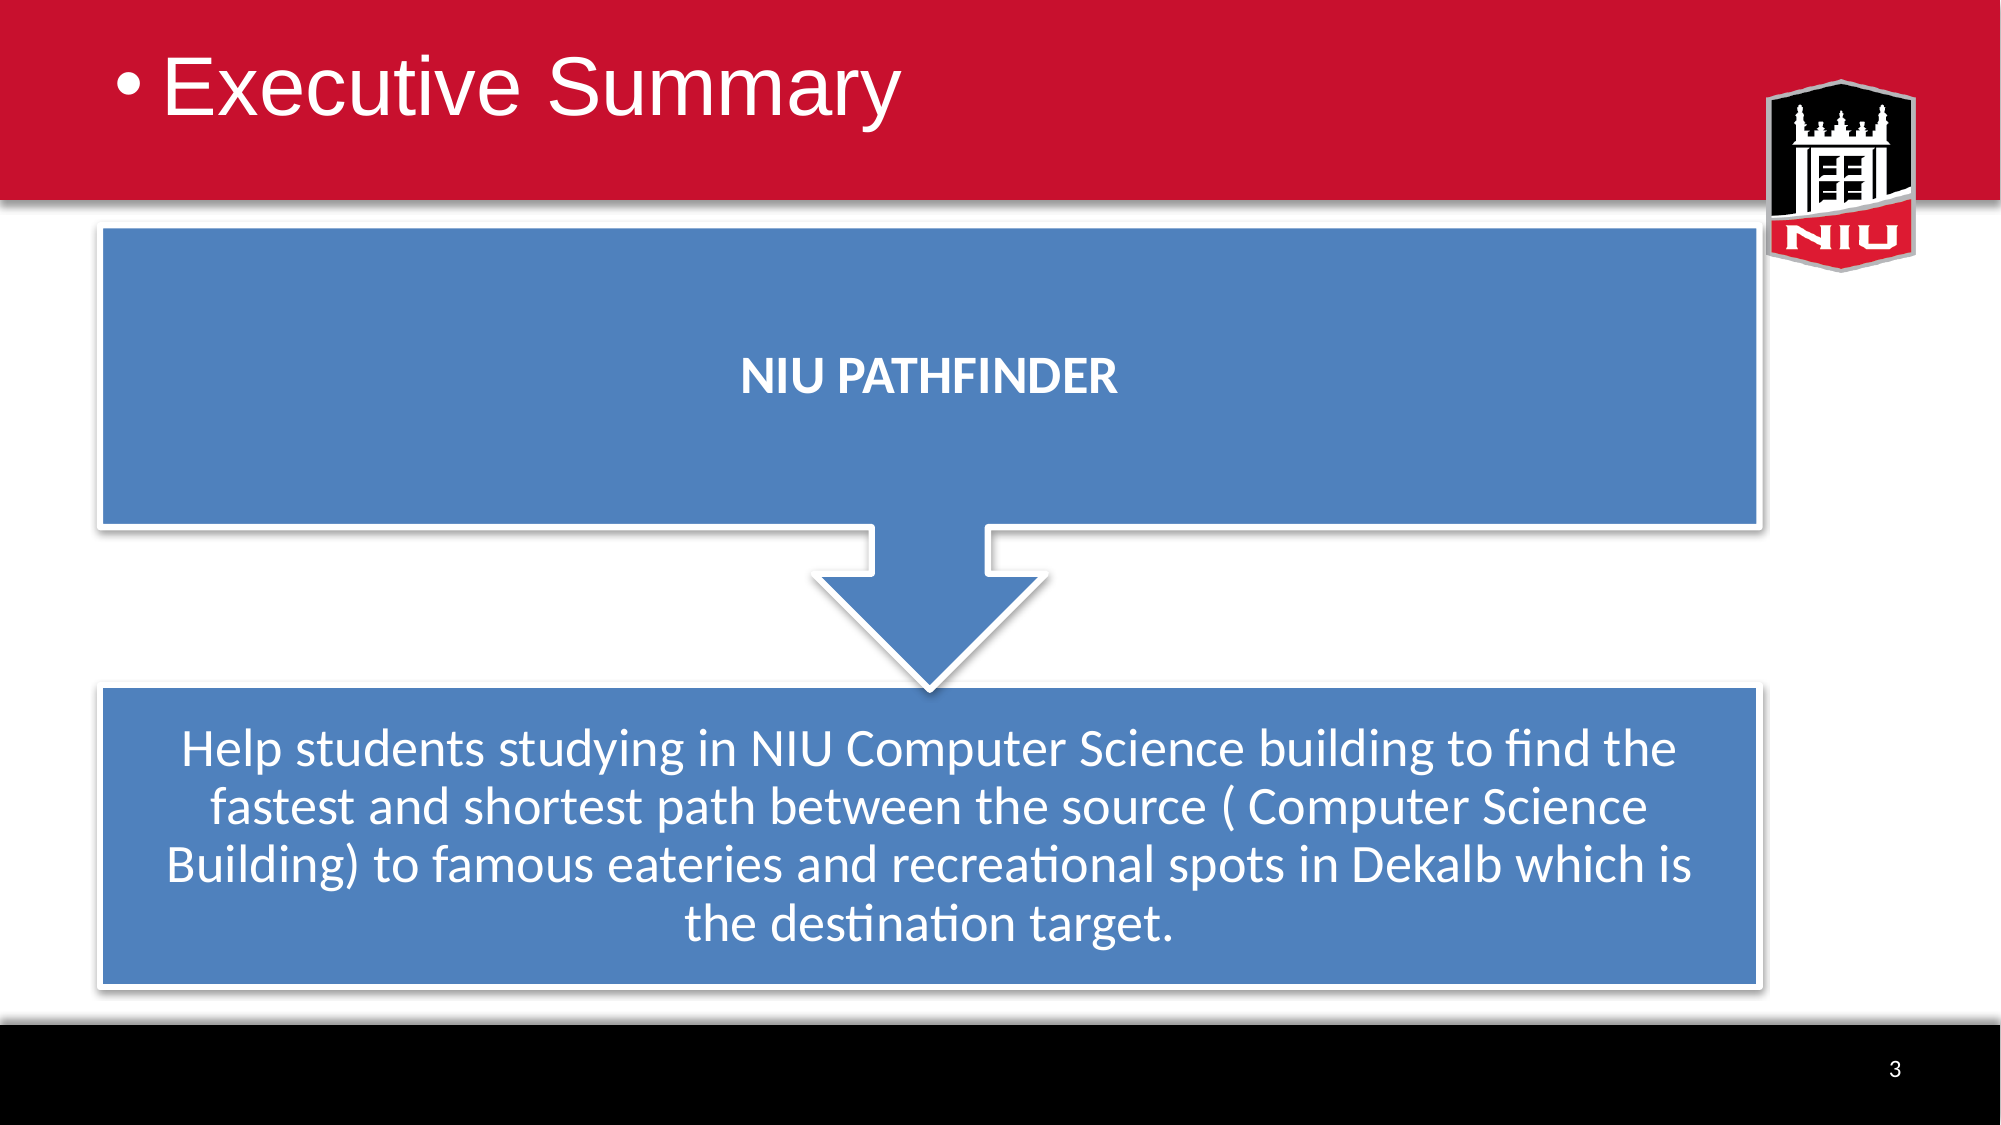

# Executive Summary

Help students studying in NIU Computer Science building to find the fastest and shortest path between the source ( Computer Science Building) to famous eateries and recreational spots in Dekalb which is the destination target.
NIU PATHFINDER
3